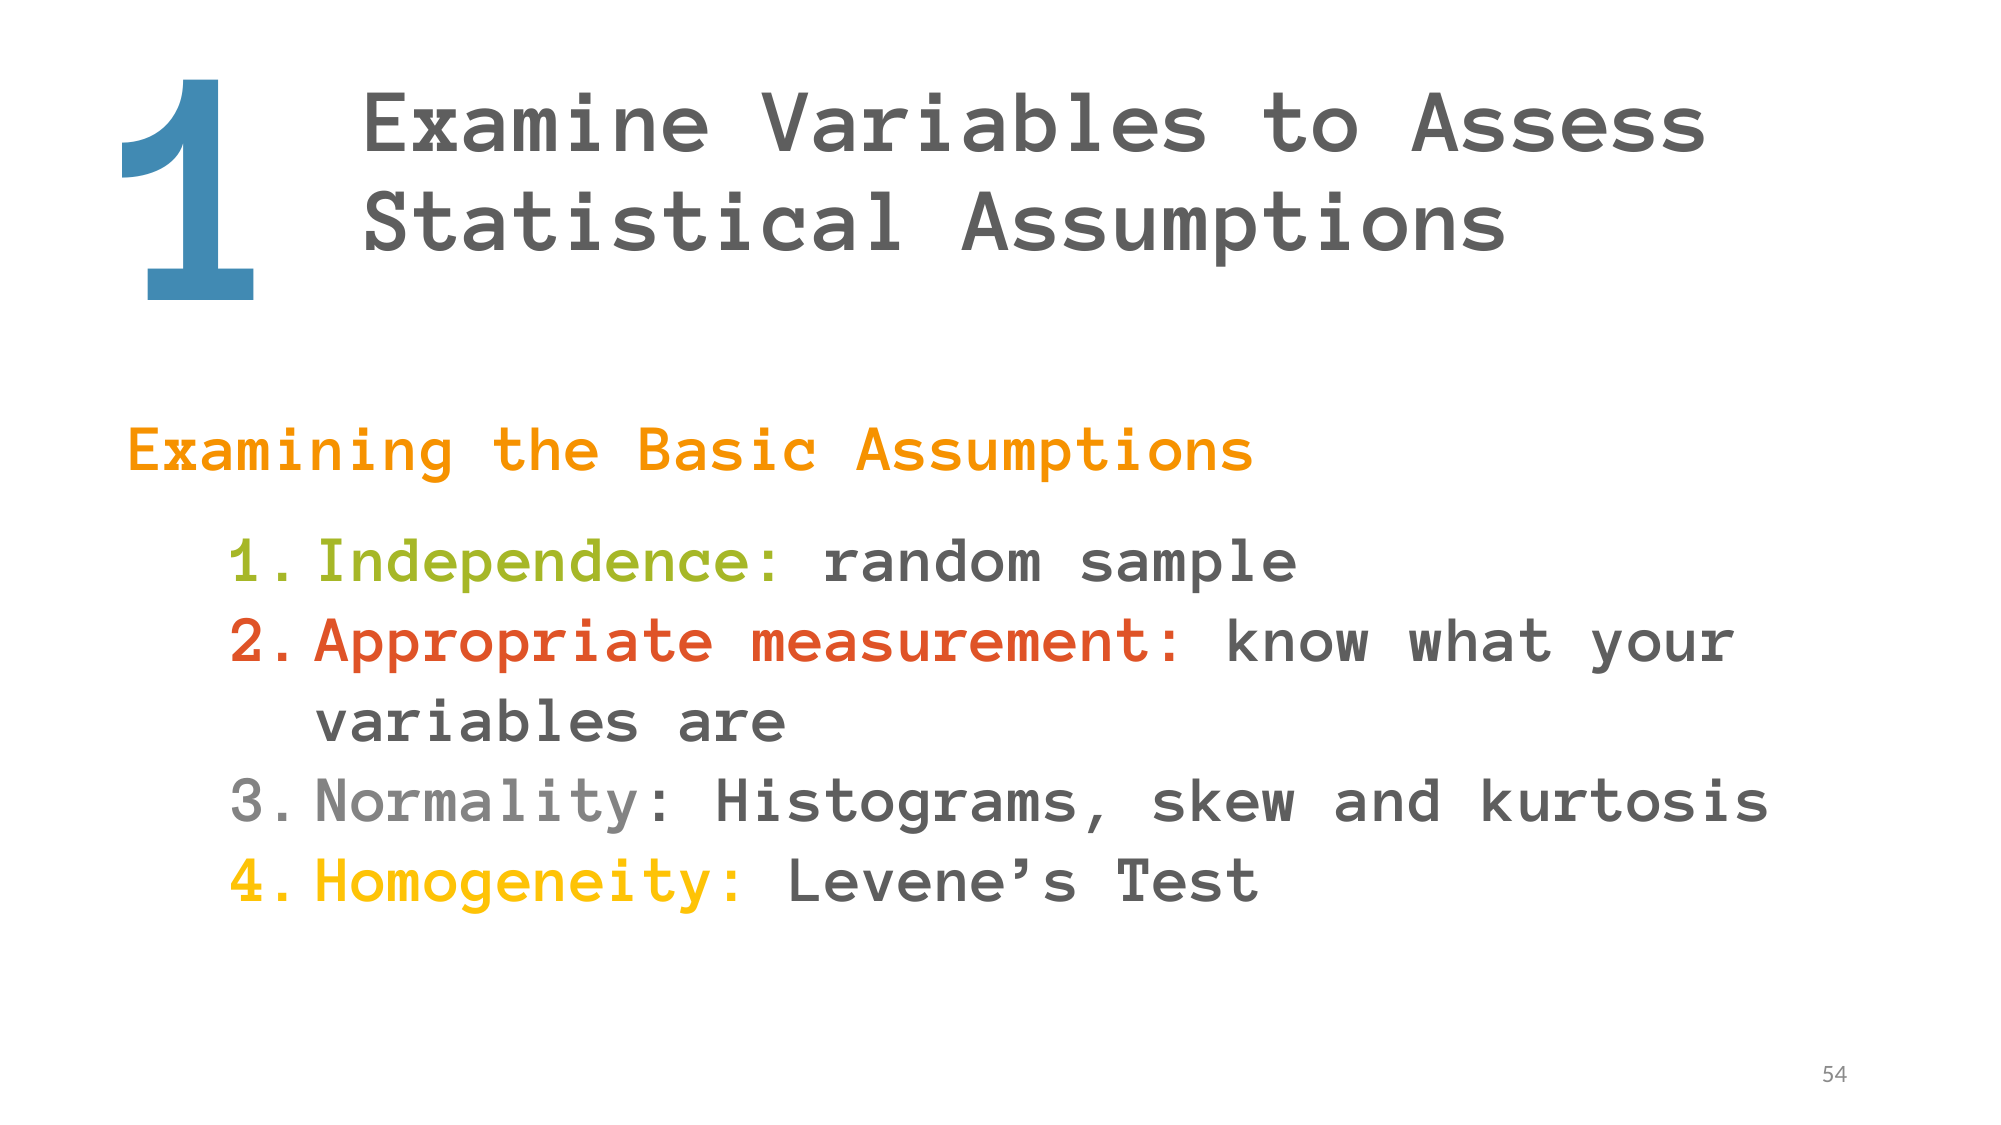

1
# Examine Variables to Assess Statistical Assumptions
Examining the Basic Assumptions
Independence: random sample
Appropriate measurement: know what your variables are
Normality: Histograms, skew and kurtosis
Homogeneity: Levene’s Test
54